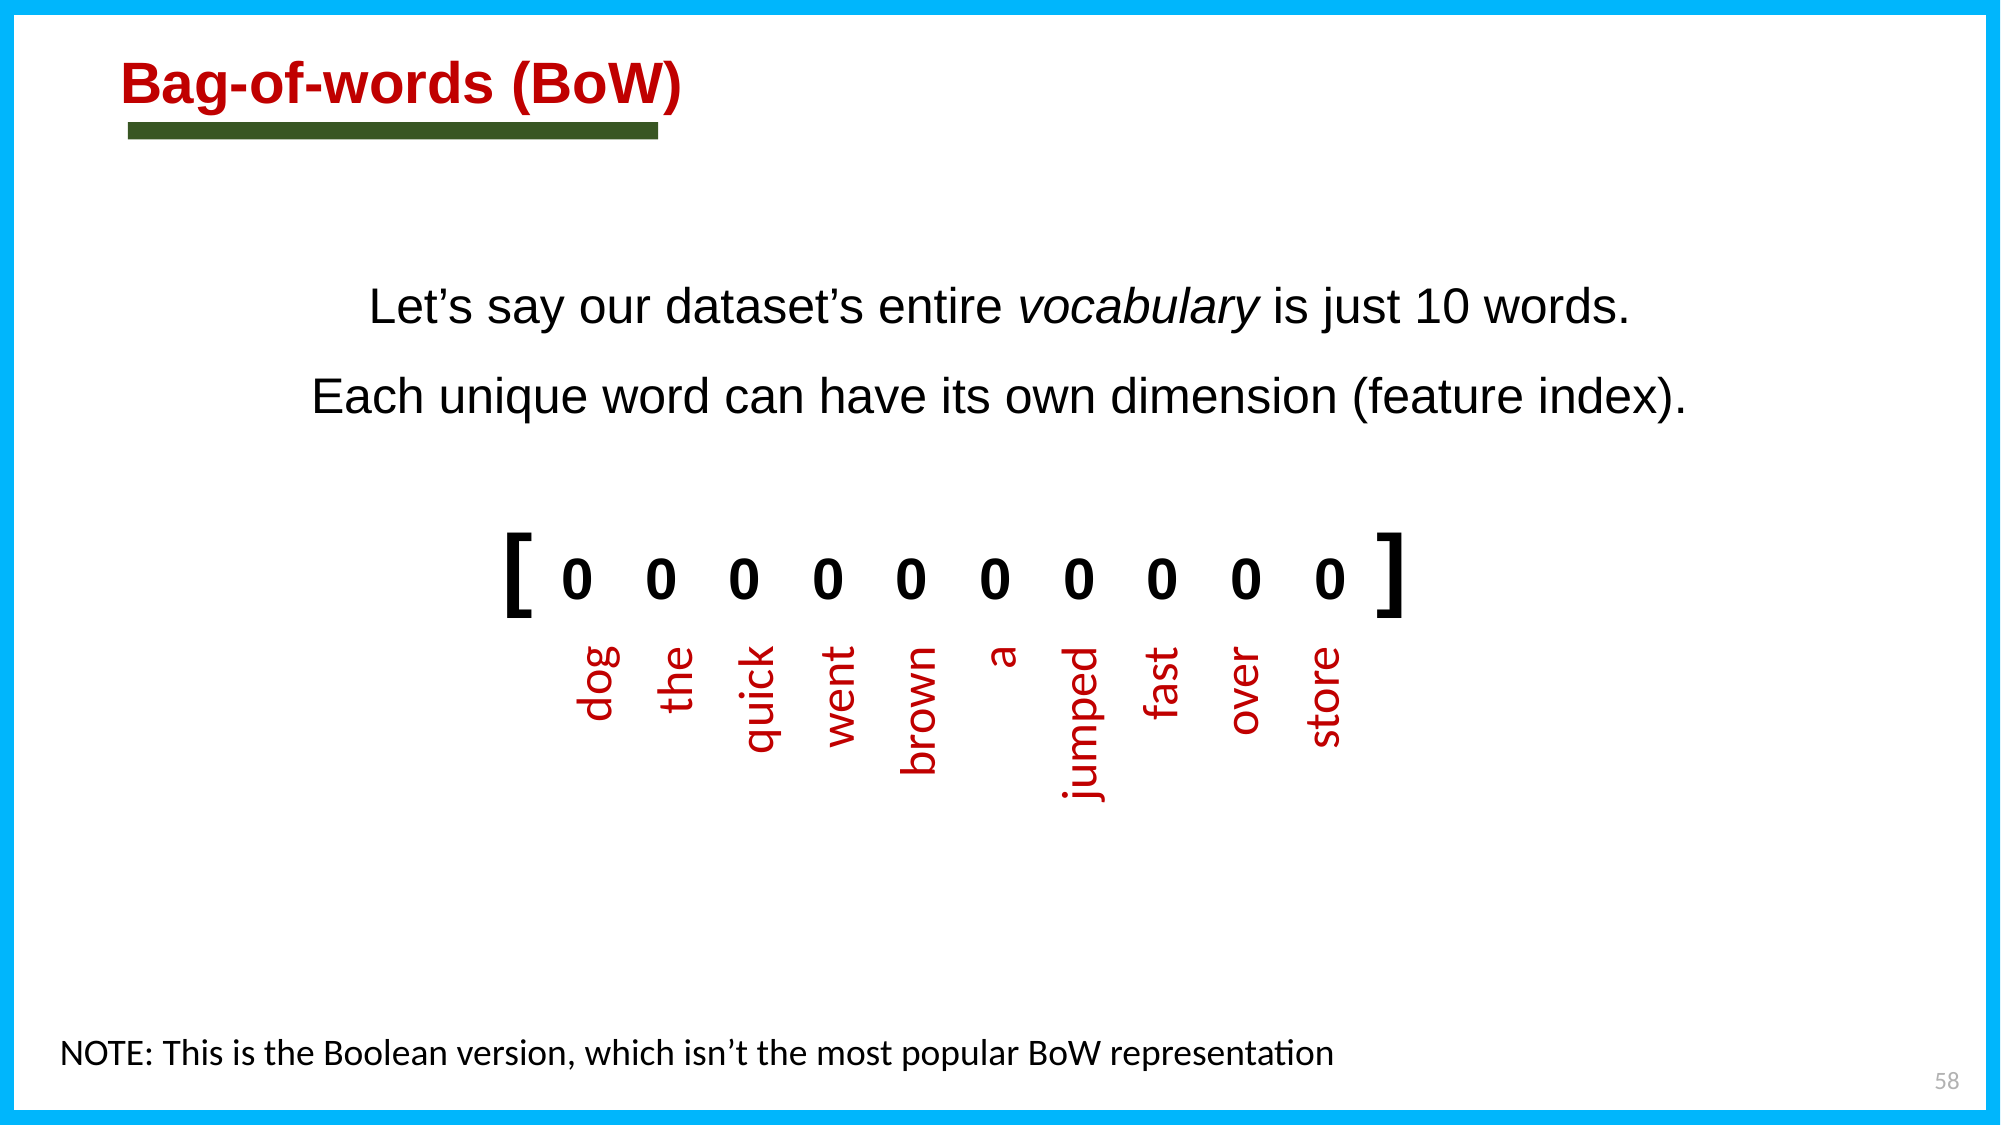

# Bag-of-words (BoW)

Let’s say our dataset’s entire vocabulary is just 10 words.
Each unique word can have its own dimension (feature index).
dog
the
quick
went
brown
a
jumped
fast
over
store

[ 0  0  0  0  0  0  0  0  0  0 ]
NOTE: This is the Boolean version, which isn’t the most popular BoW representation
58